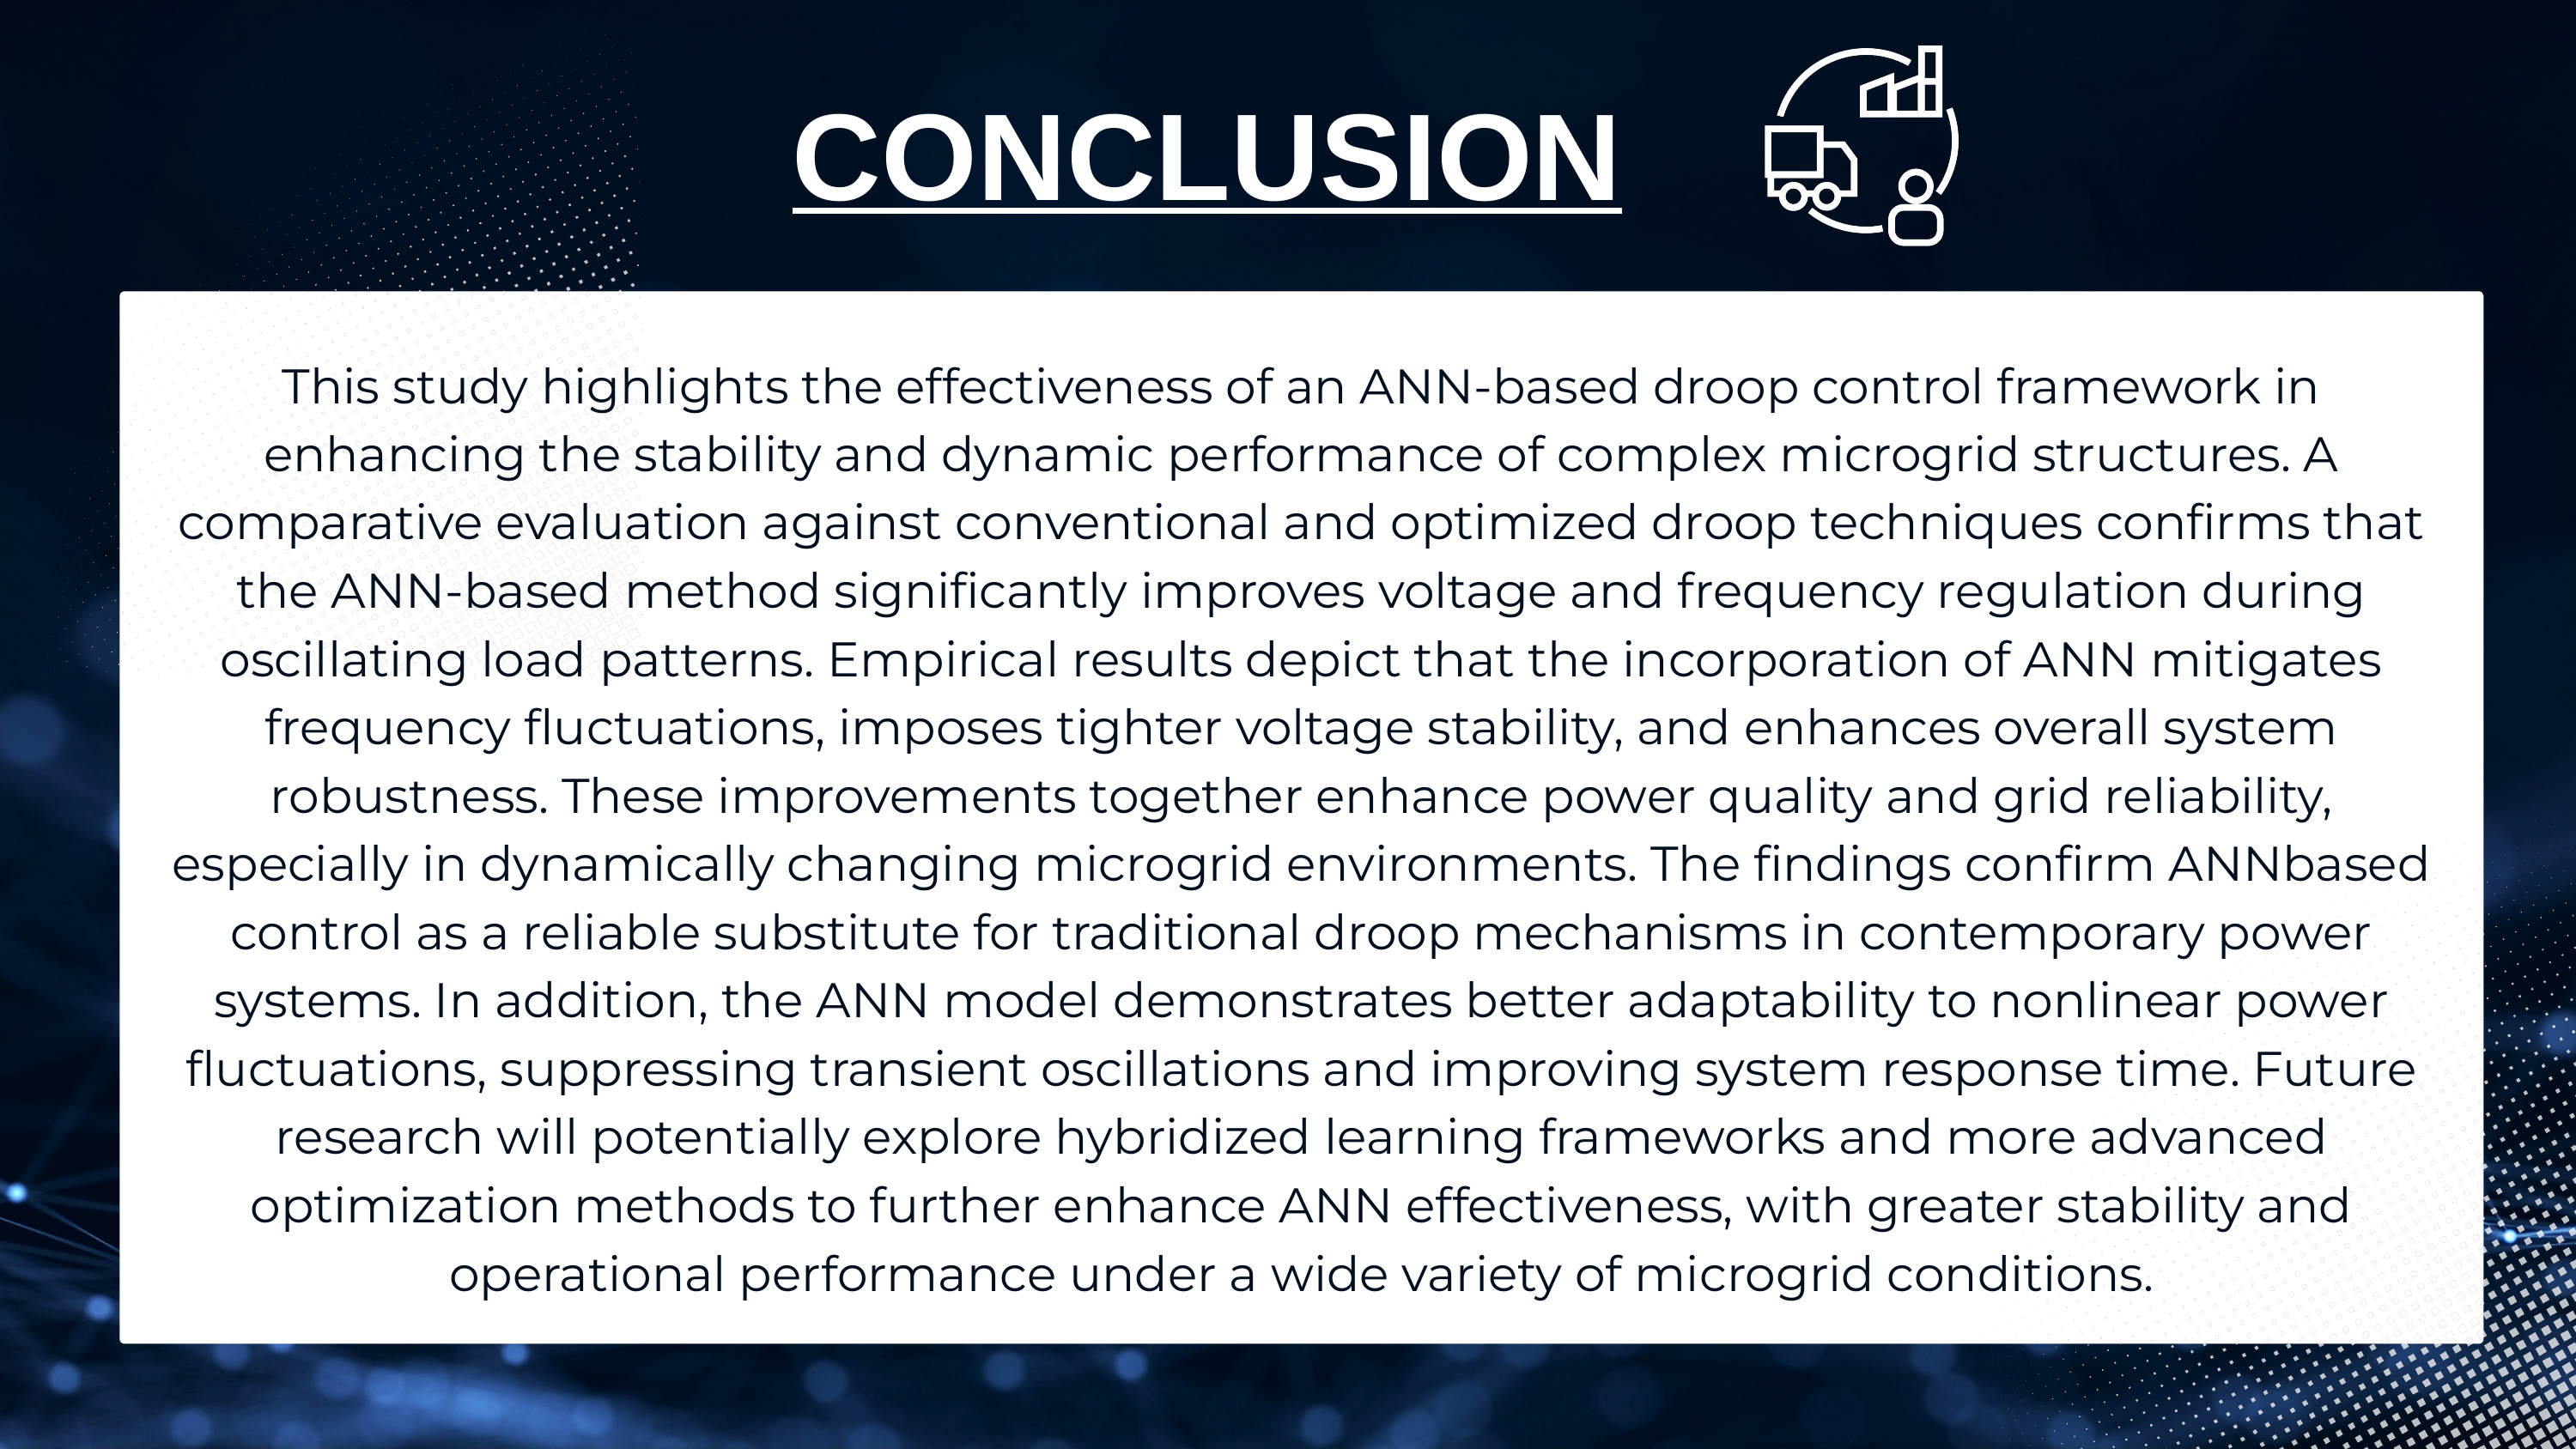

CONCLUSION

This study highlights the effectiveness of an ANN-based droop control framework in enhancing the stability and dynamic performance of complex microgrid structures. A comparative evaluation against conventional and optimized droop techniques confirms that the ANN-based method significantly improves voltage and frequency regulation during oscillating load patterns. Empirical results depict that the incorporation of ANN mitigates frequency fluctuations, imposes tighter voltage stability, and enhances overall system robustness. These improvements together enhance power quality and grid reliability, especially in dynamically changing microgrid environments. The findings confirm ANNbased control as a reliable substitute for traditional droop mechanisms in contemporary power systems. In addition, the ANN model demonstrates better adaptability to nonlinear power fluctuations, suppressing transient oscillations and improving system response time. Future research will potentially explore hybridized learning frameworks and more advanced optimization methods to further enhance ANN effectiveness, with greater stability and operational performance under a wide variety of microgrid conditions.